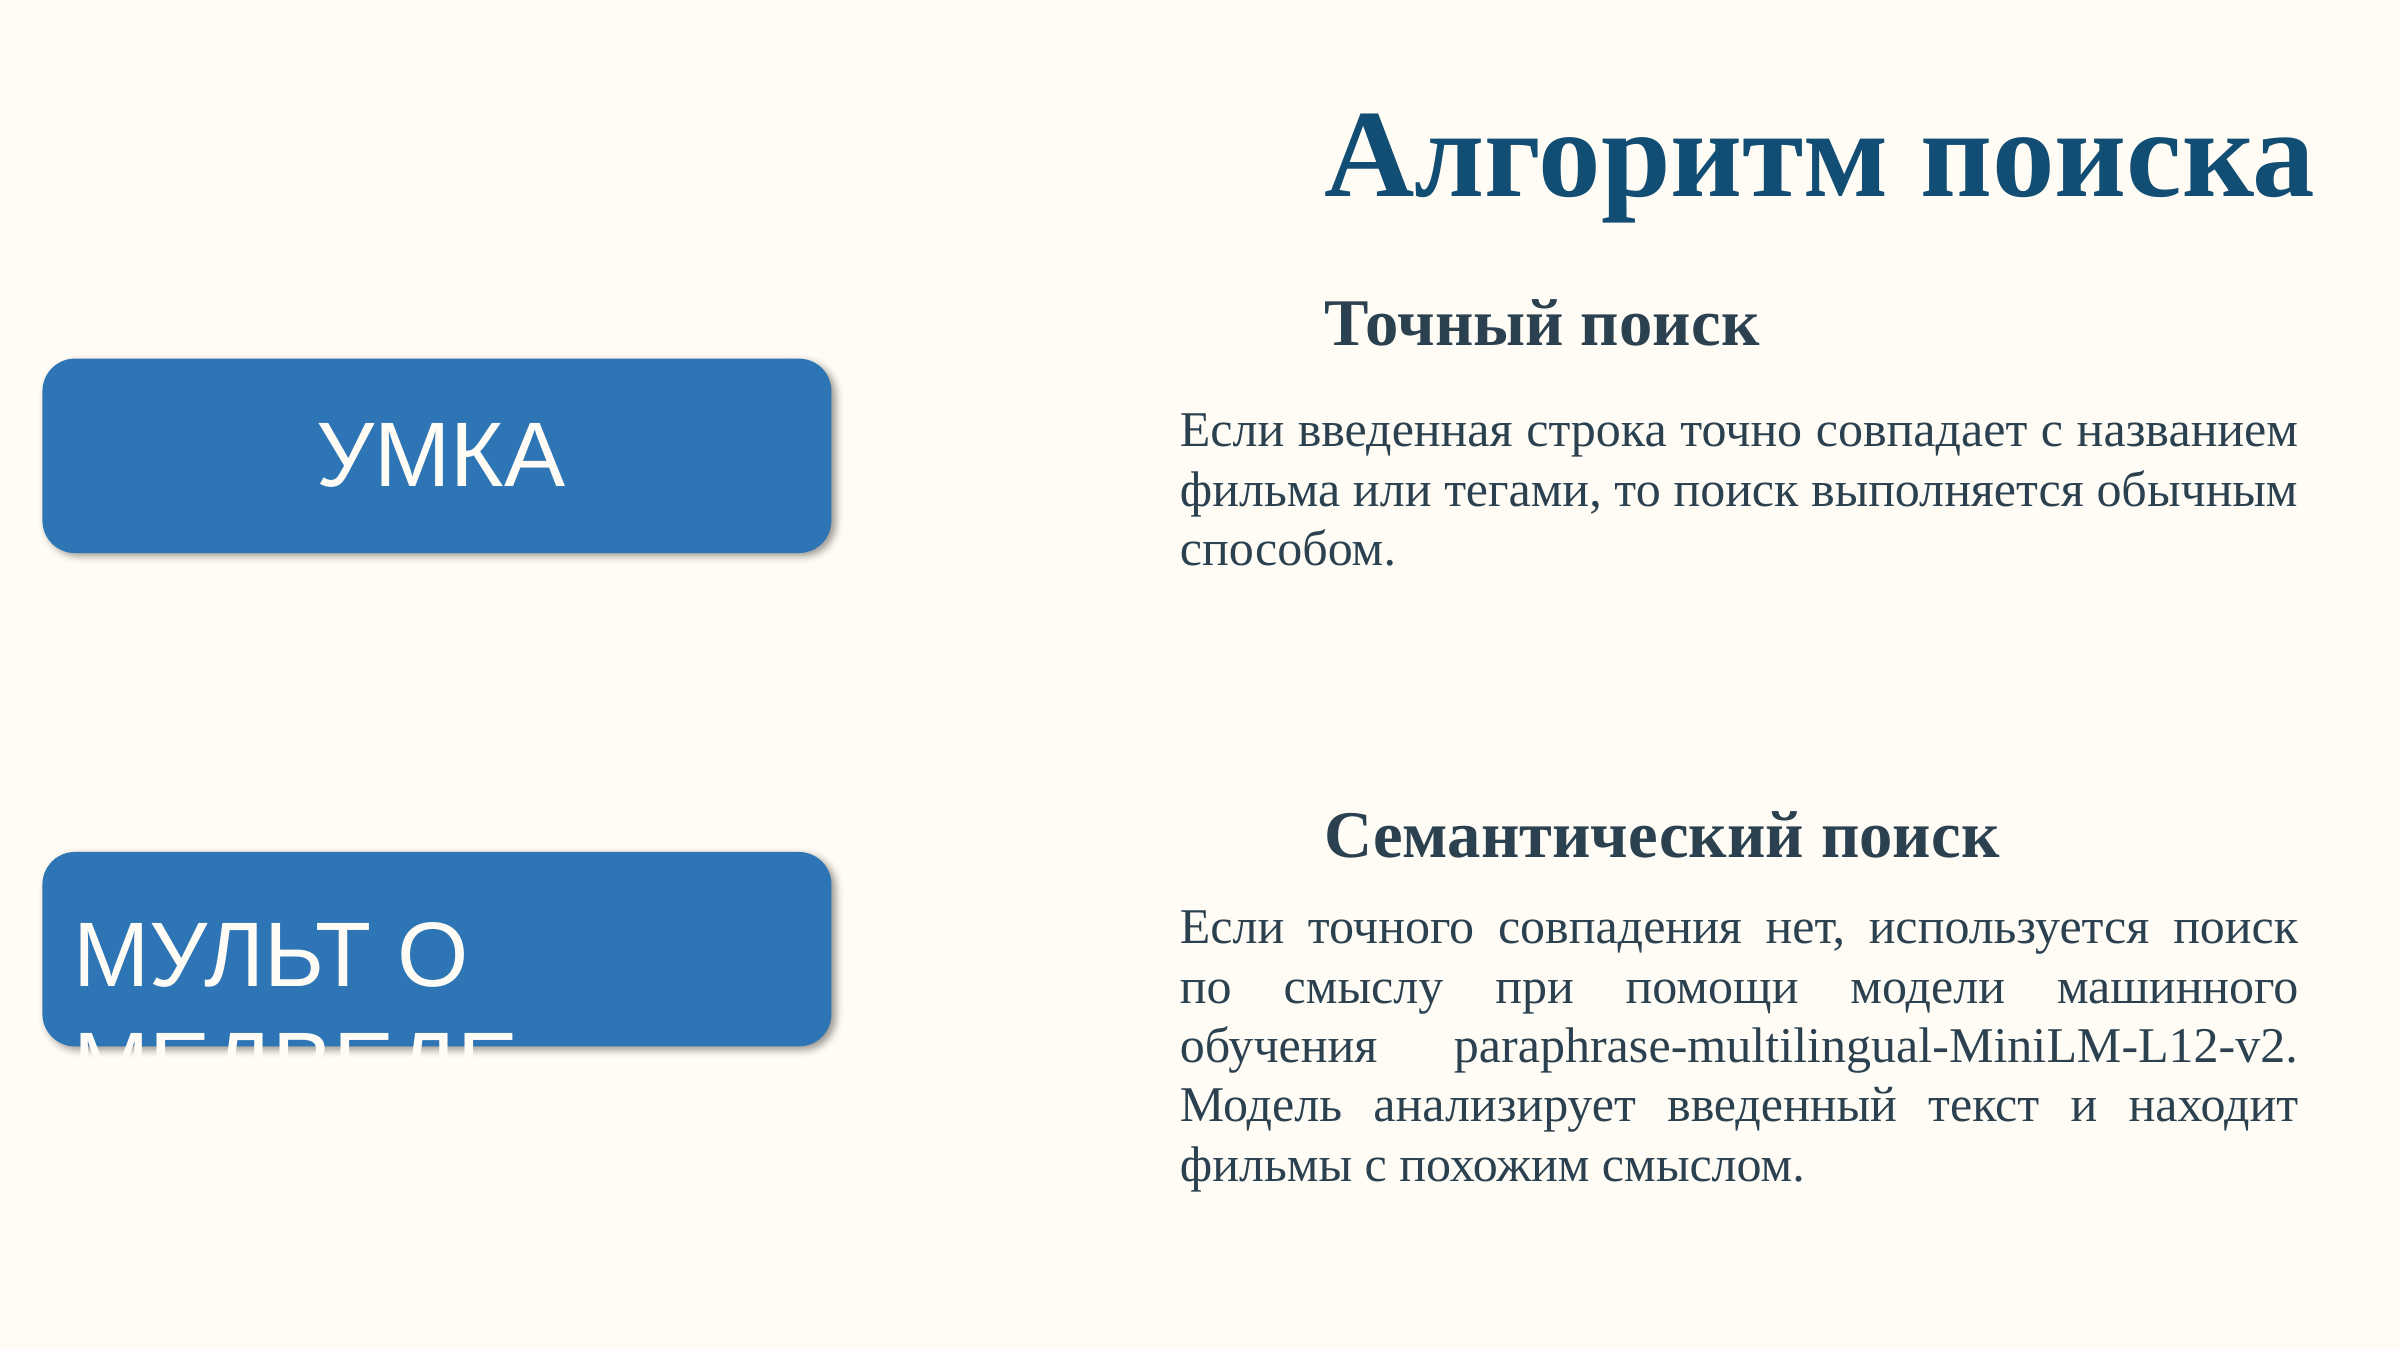

Алгоритм поиска
Точный поиск

УМКА
Если введенная строка точно совпадает с названием фильма или тегами, то поиск выполняется обычным способом.

Семантический поиск

МУЛЬТ О МЕДВЕДЕ
Если точного совпадения нет, используется поиск по смыслу при помощи модели машинного обучения paraphrase-multilingual-MiniLM-L12-v2. Модель анализирует введенный текст и находит фильмы с похожим смыслом.